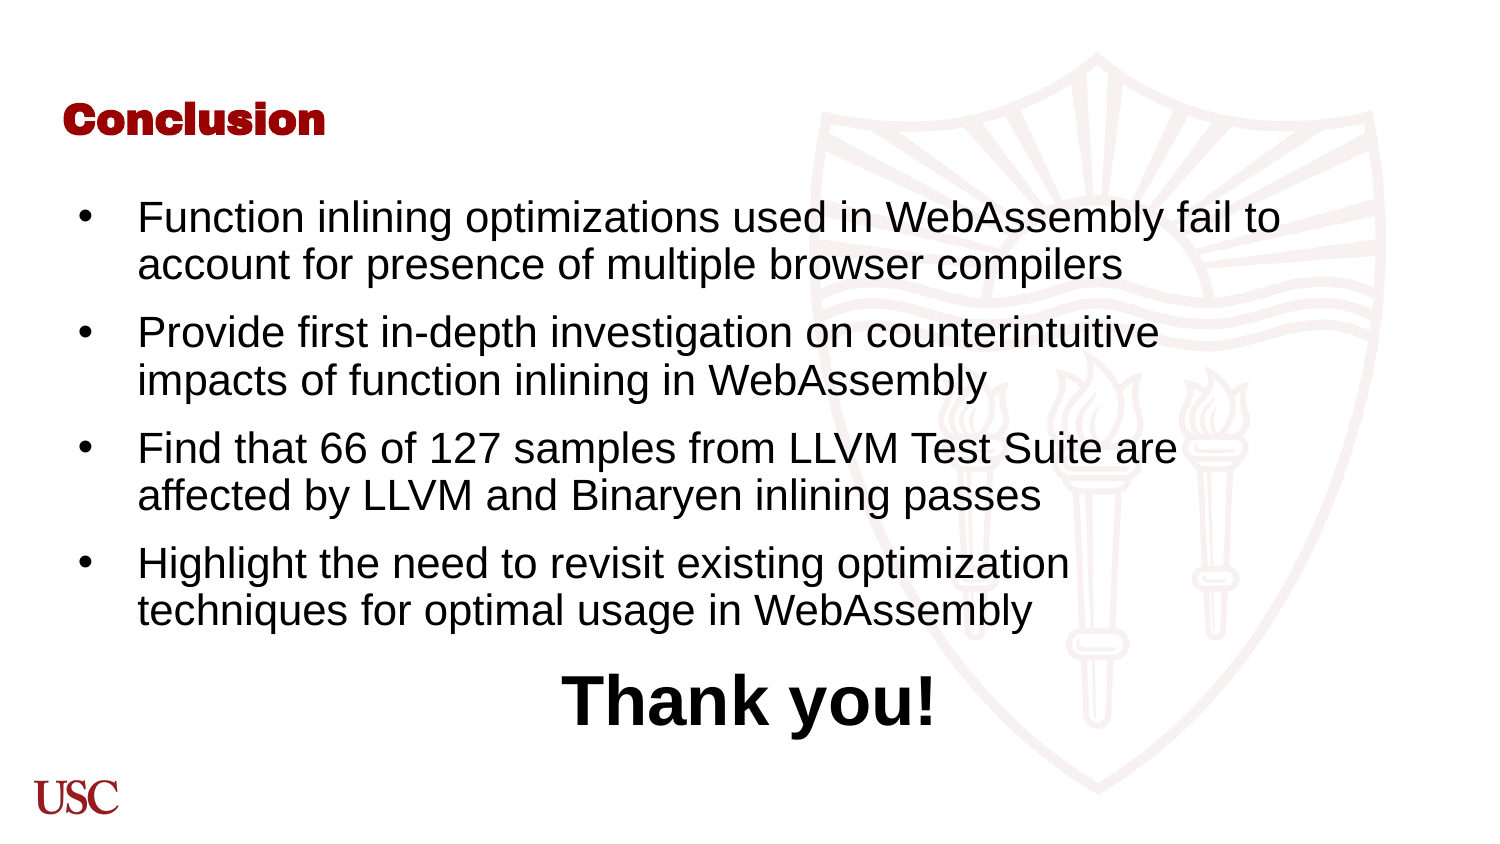

# Conclusion
Function inlining optimizations used in WebAssembly fail to account for presence of multiple browser compilers
Provide first in-depth investigation on counterintuitive impacts of function inlining in WebAssembly
Find that 66 of 127 samples from LLVM Test Suite are affected by LLVM and Binaryen inlining passes
Highlight the need to revisit existing optimization techniques for optimal usage in WebAssembly
Thank you!